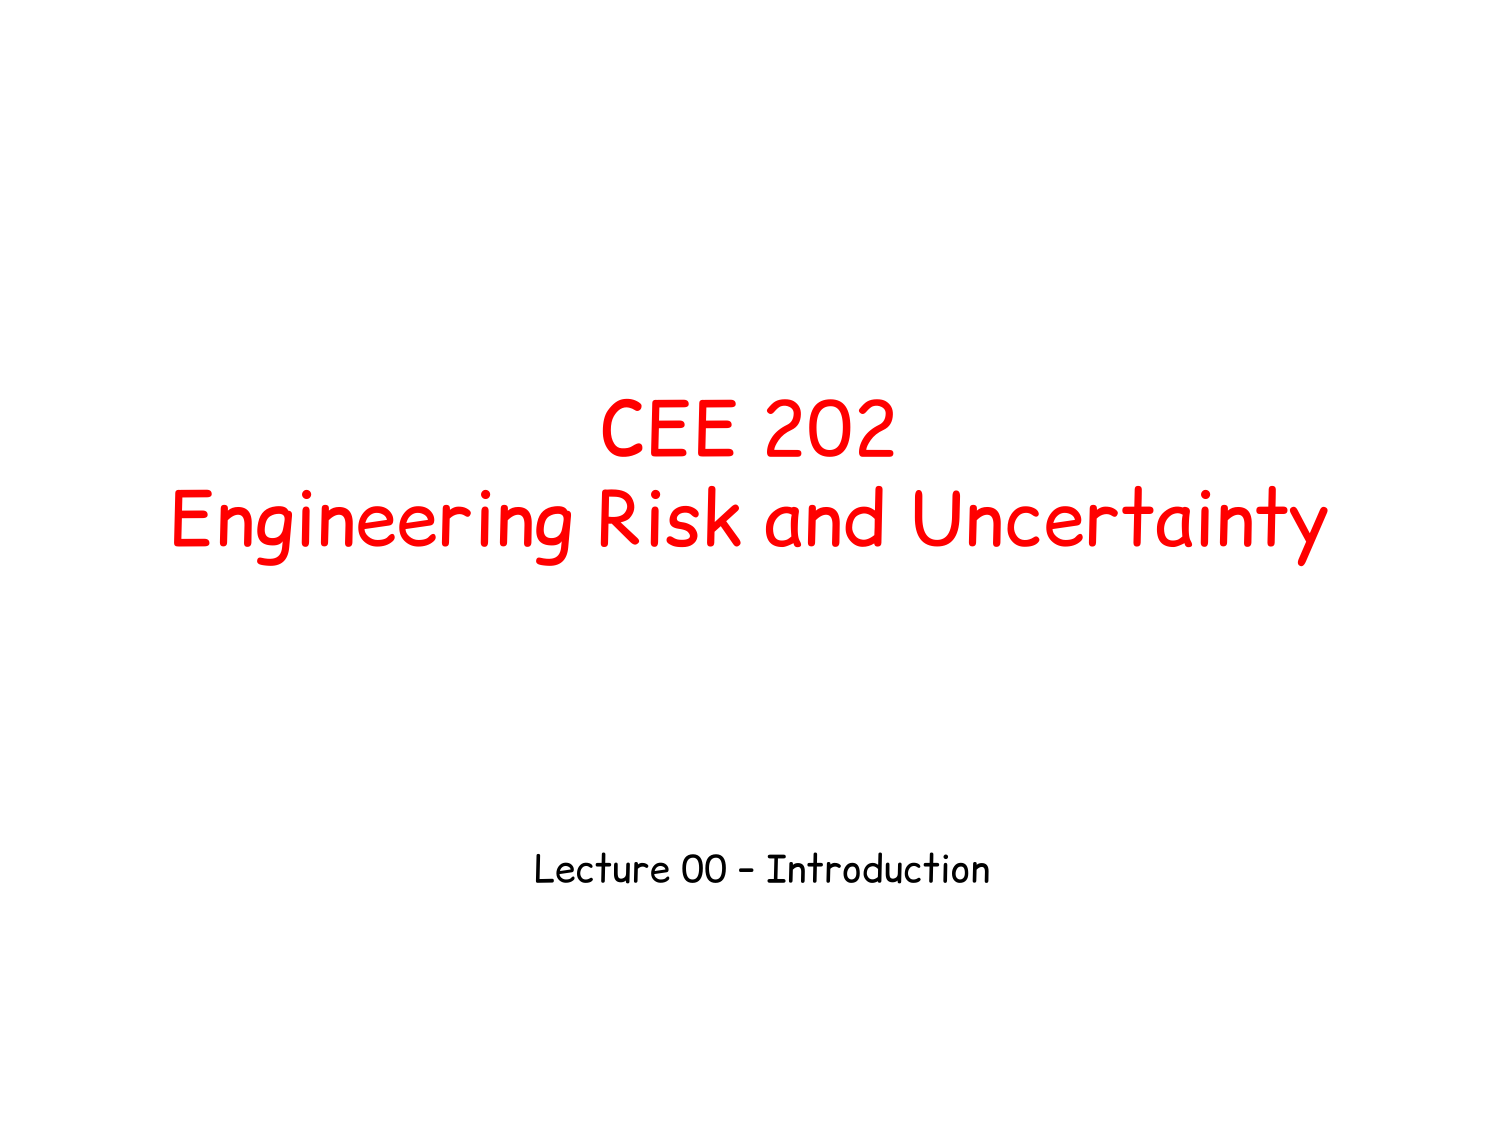

# CEE 202 Engineering Risk and Uncertainty
Lecture 00 – Introduction